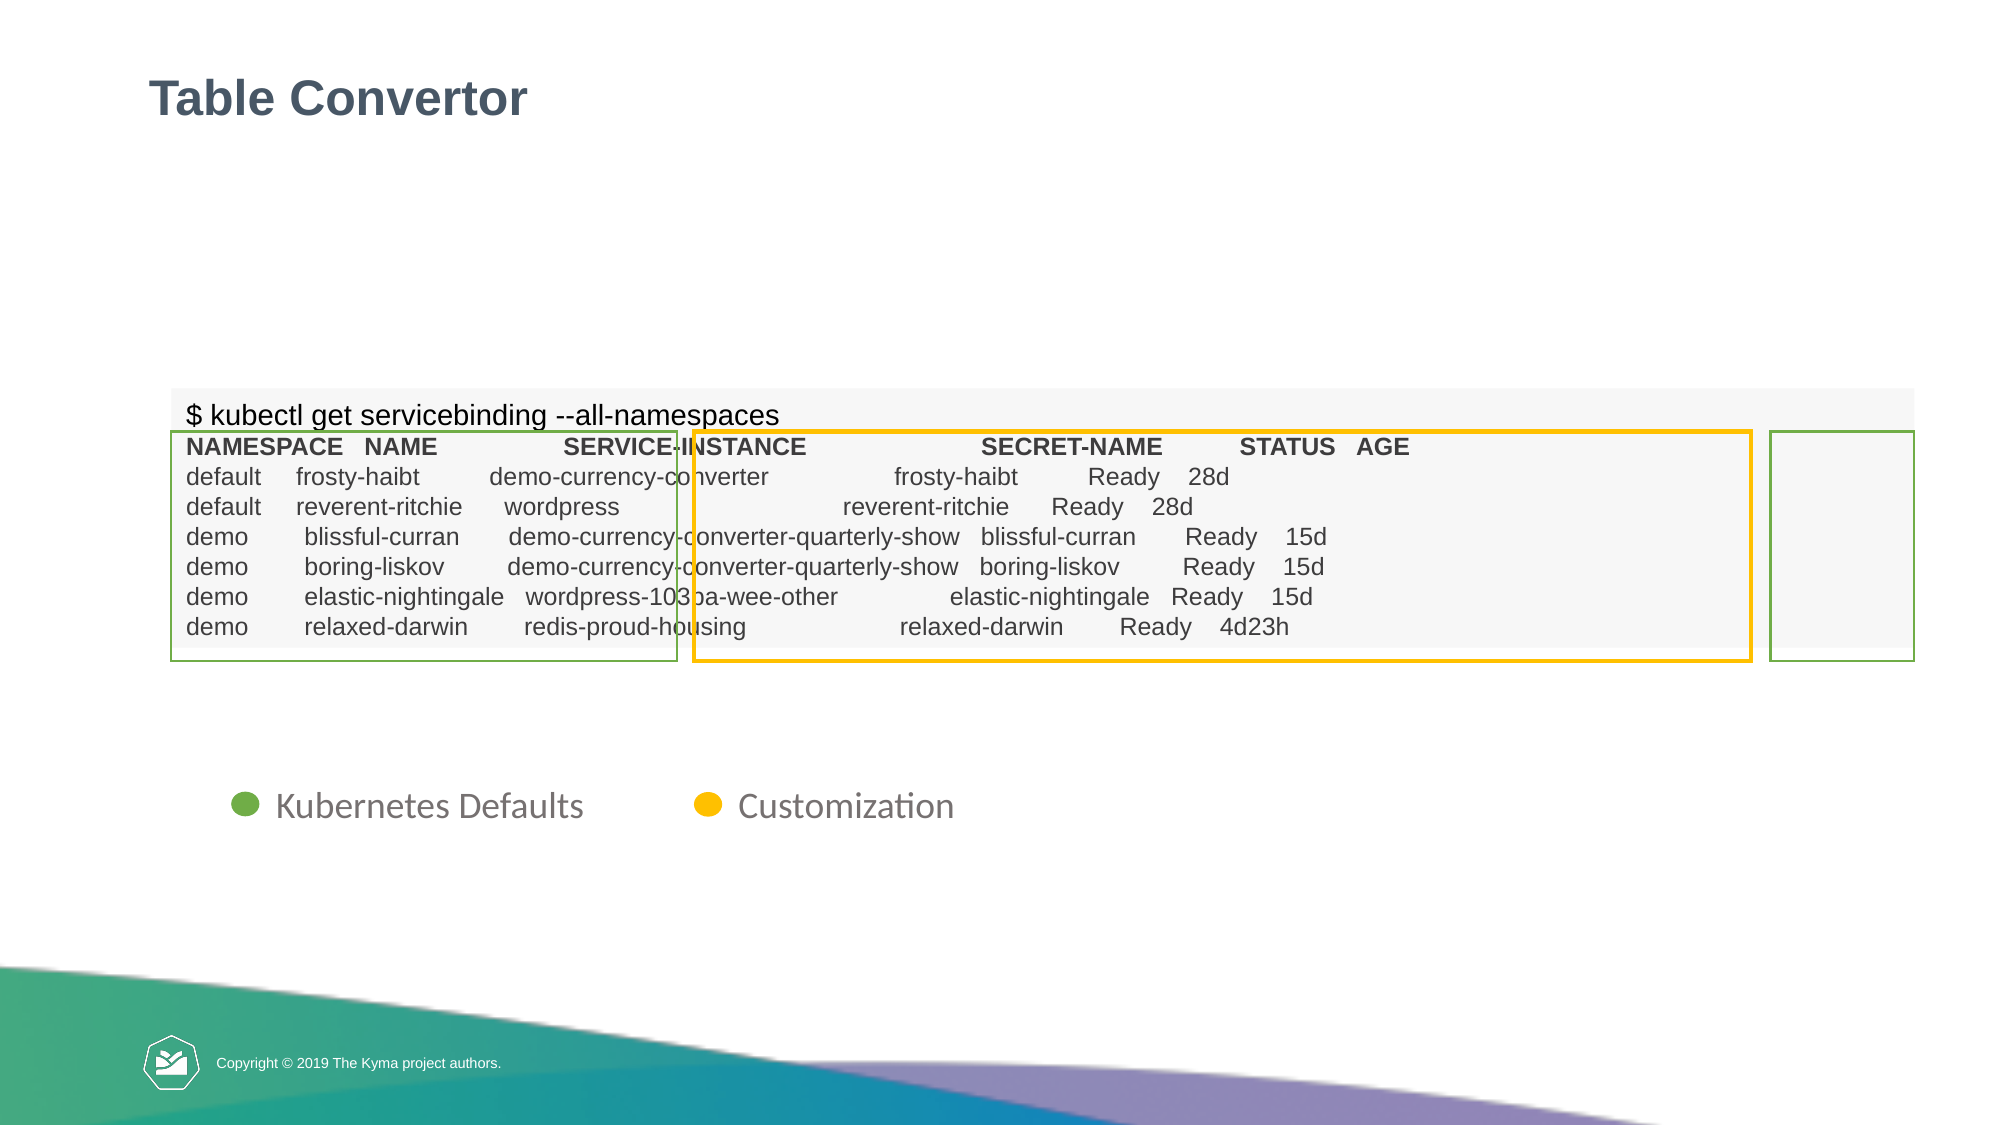

# Table Convertor
$ kubectl get servicebinding --all-namespaces
NAMESPACE   NAME                  SERVICE-INSTANCE                         SECRET-NAME           STATUS   AGE
default     frosty-haibt          demo-currency-converter                  frosty-haibt          Ready    28d
default     reverent-ritchie      wordpress                                reverent-ritchie      Ready    28d
demo        blissful-curran       demo-currency-converter-quarterly-show   blissful-curran       Ready    15d
demo        boring-liskov         demo-currency-converter-quarterly-show   boring-liskov         Ready    15d
demo        elastic-nightingale   wordpress-103ba-wee-other                elastic-nightingale   Ready    15d
demo        relaxed-darwin        redis-proud-housing                      relaxed-darwin        Ready    4d23h

Kubernetes Defaults
Customization